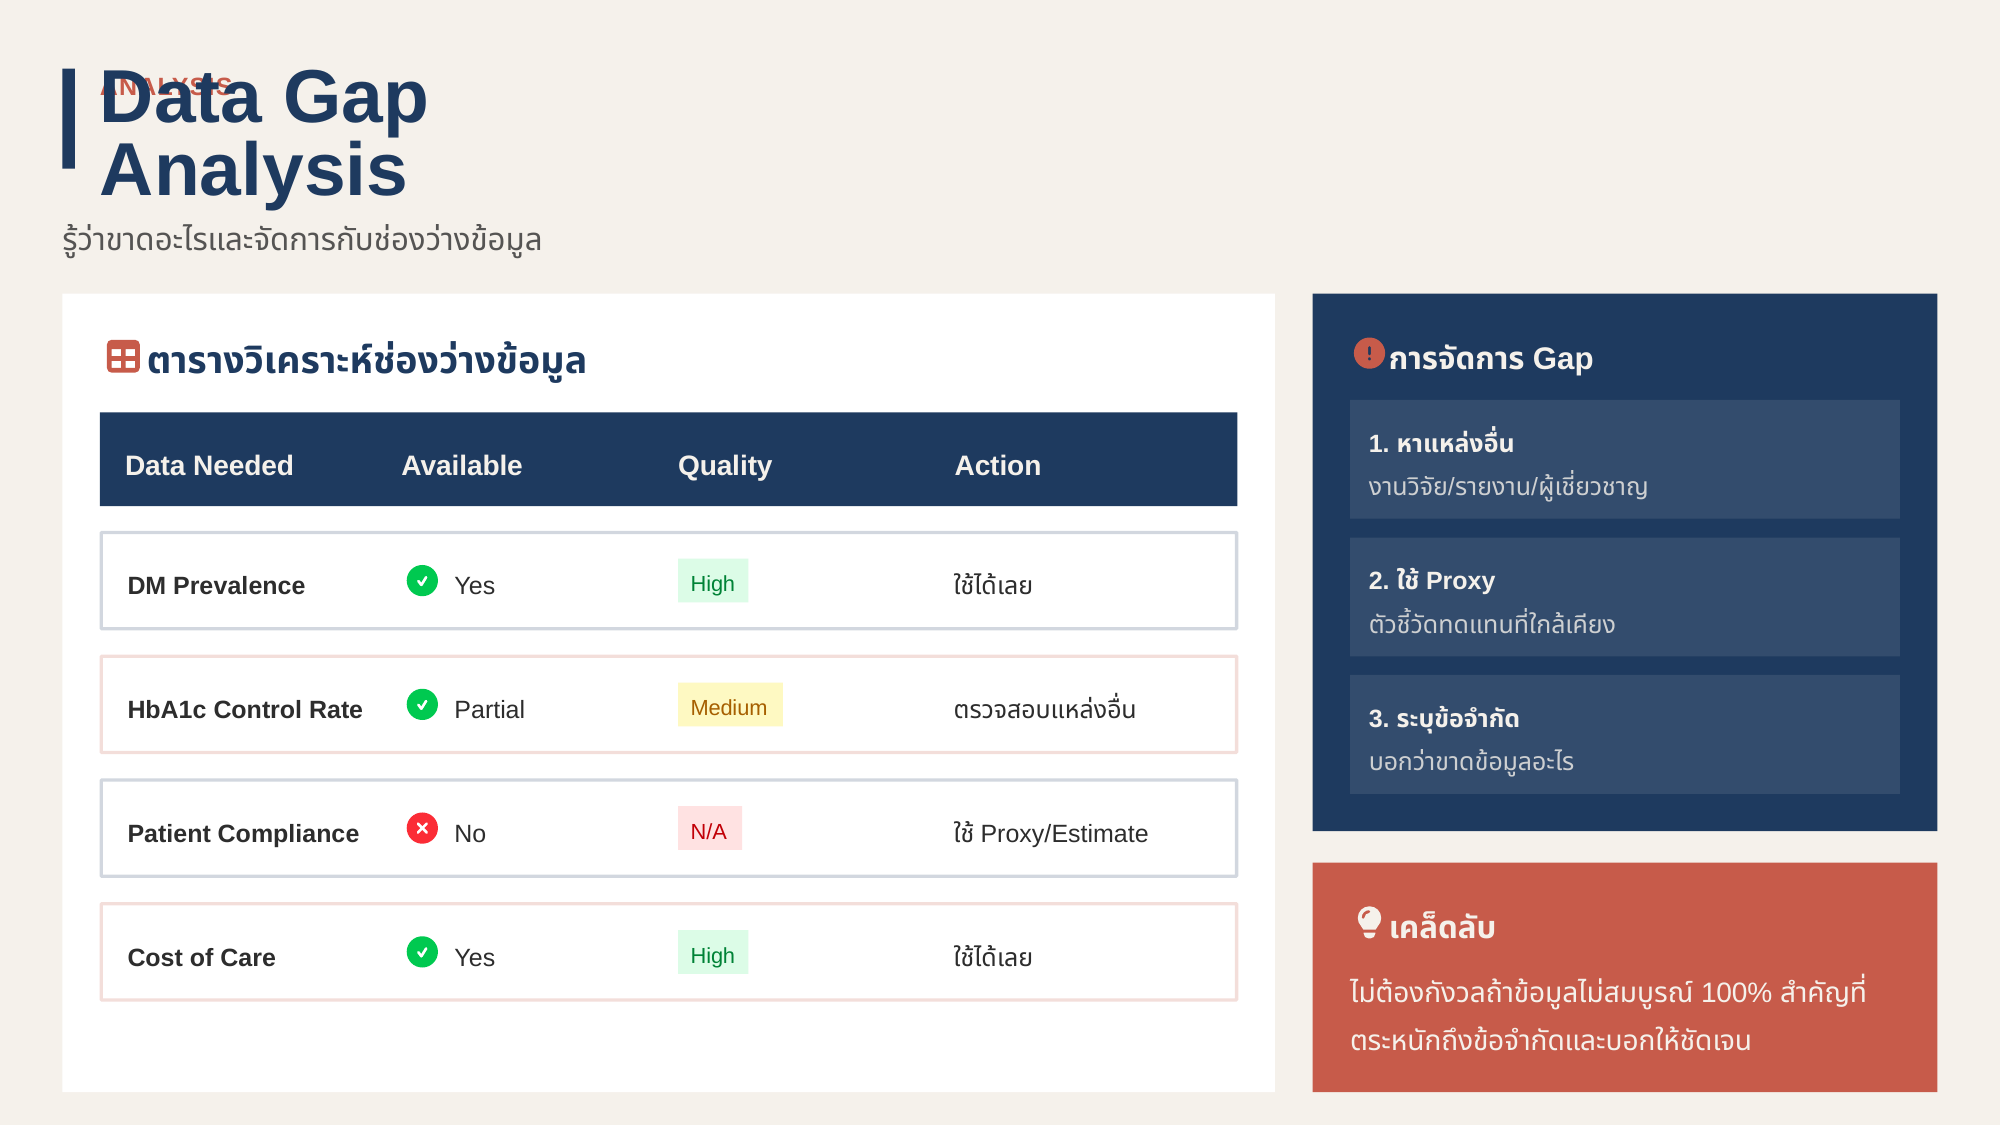

ANALYSIS

Data Gap Analysis
รู้ว่าขาดอะไรและจัดการกับช่องว่างข้อมูล

ตารางวิเคราะห์ช่องว่างข้อมูล
การจัดการ Gap

1. หาแหล่งอื่น
Data Needed
Available
Quality
Action
งานวิจัย/รายงาน/ผู้เชี่ยวชาญ

2. ใช้ Proxy

High
DM Prevalence
Yes
ใช้ได้เลย

ตัวชี้วัดทดแทนที่ใกล้เคียง

Medium
HbA1c Control Rate
Partial
ตรวจสอบแหล่งอื่น

3. ระบุข้อจำกัด
บอกว่าขาดข้อมูลอะไร

N/A
Patient Compliance
No
ใช้ Proxy/Estimate

เคล็ดลับ

High
Cost of Care
Yes
ใช้ได้เลย

ไม่ต้องกังวลถ้าข้อมูลไม่สมบูรณ์ 100% สำคัญที่ตระหนักถึงข้อจำกัดและบอกให้ชัดเจน